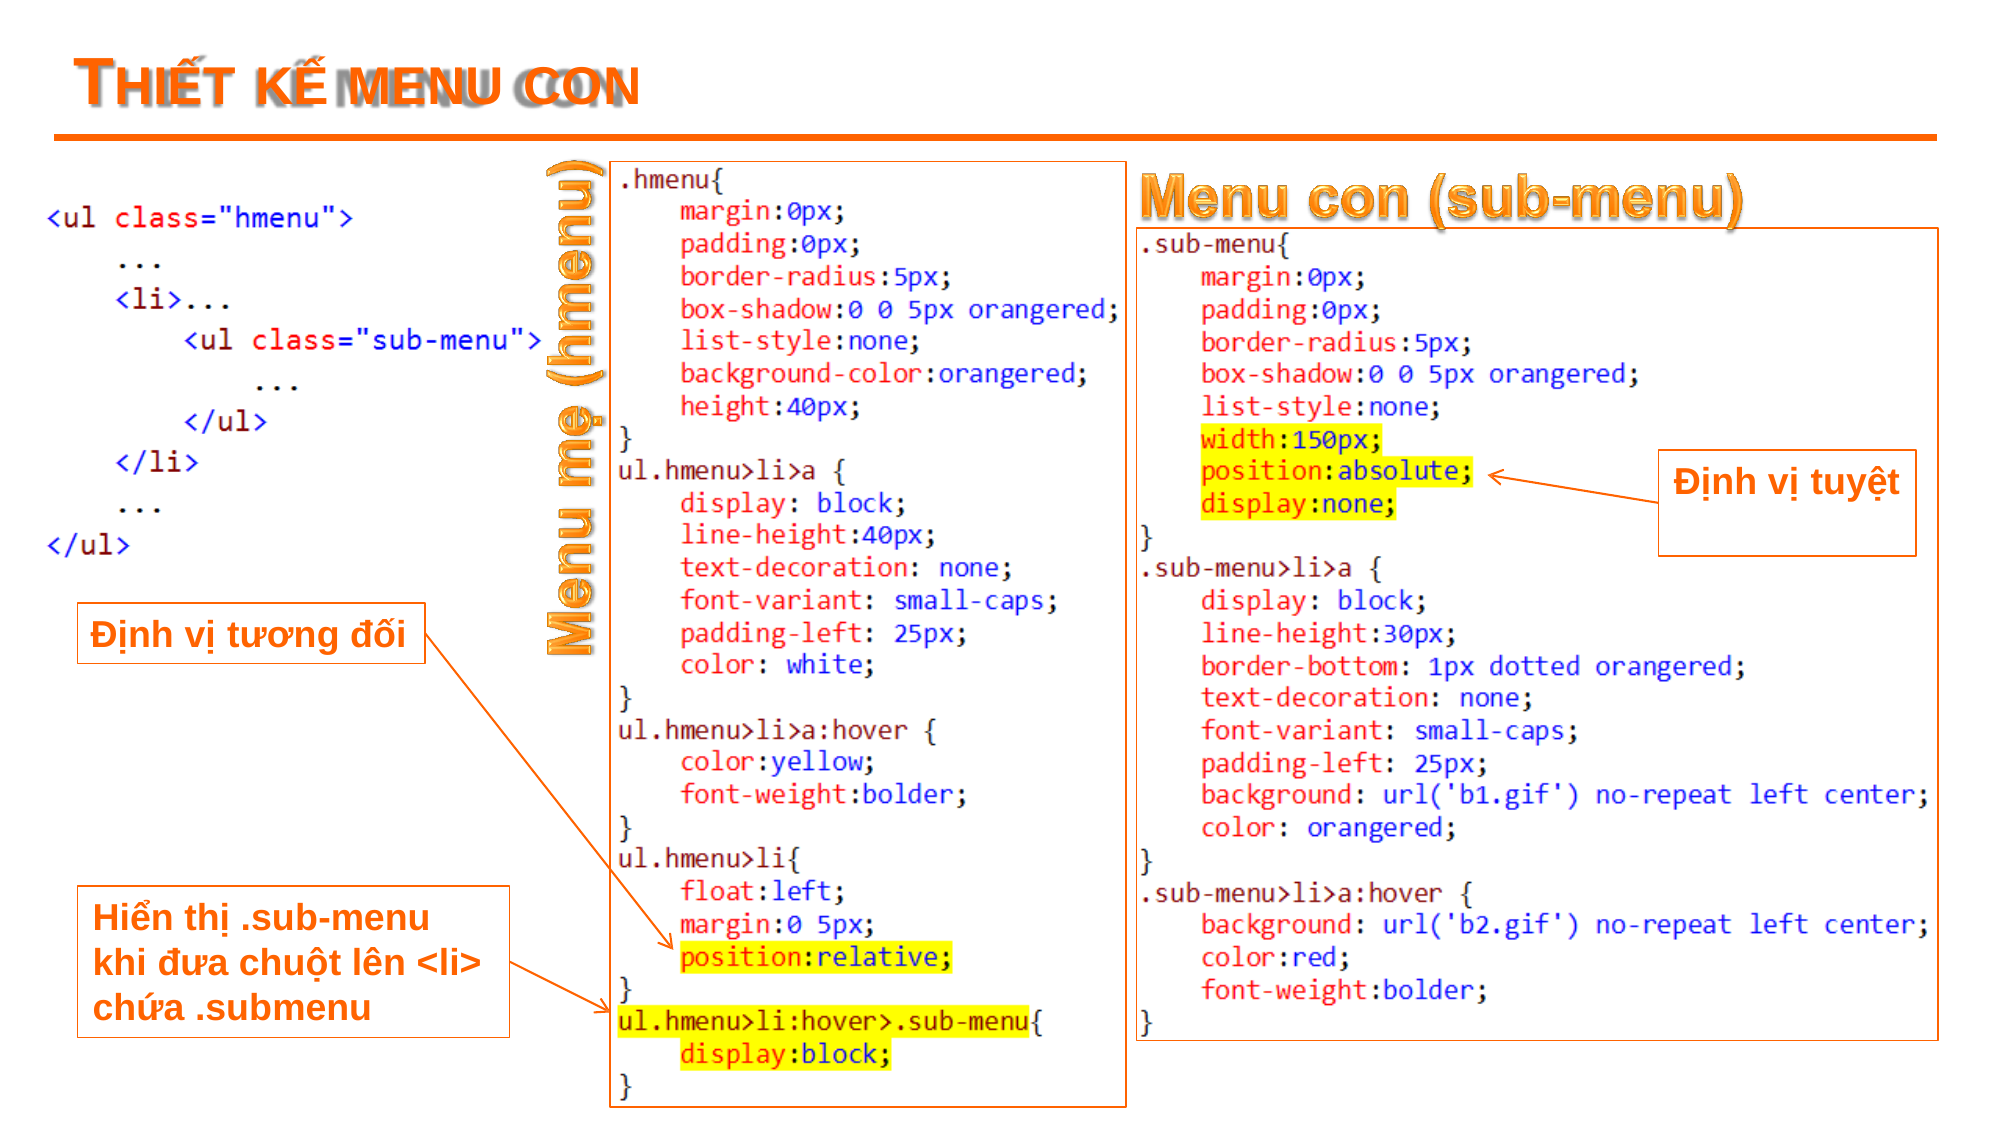

# THIẾT KẾ MENU CON

Định vị tuyệt
đối và ẩn

Định vị tương đối

Hiển thị .sub-menu khi đưa chuột lên <li> chứa .submenu